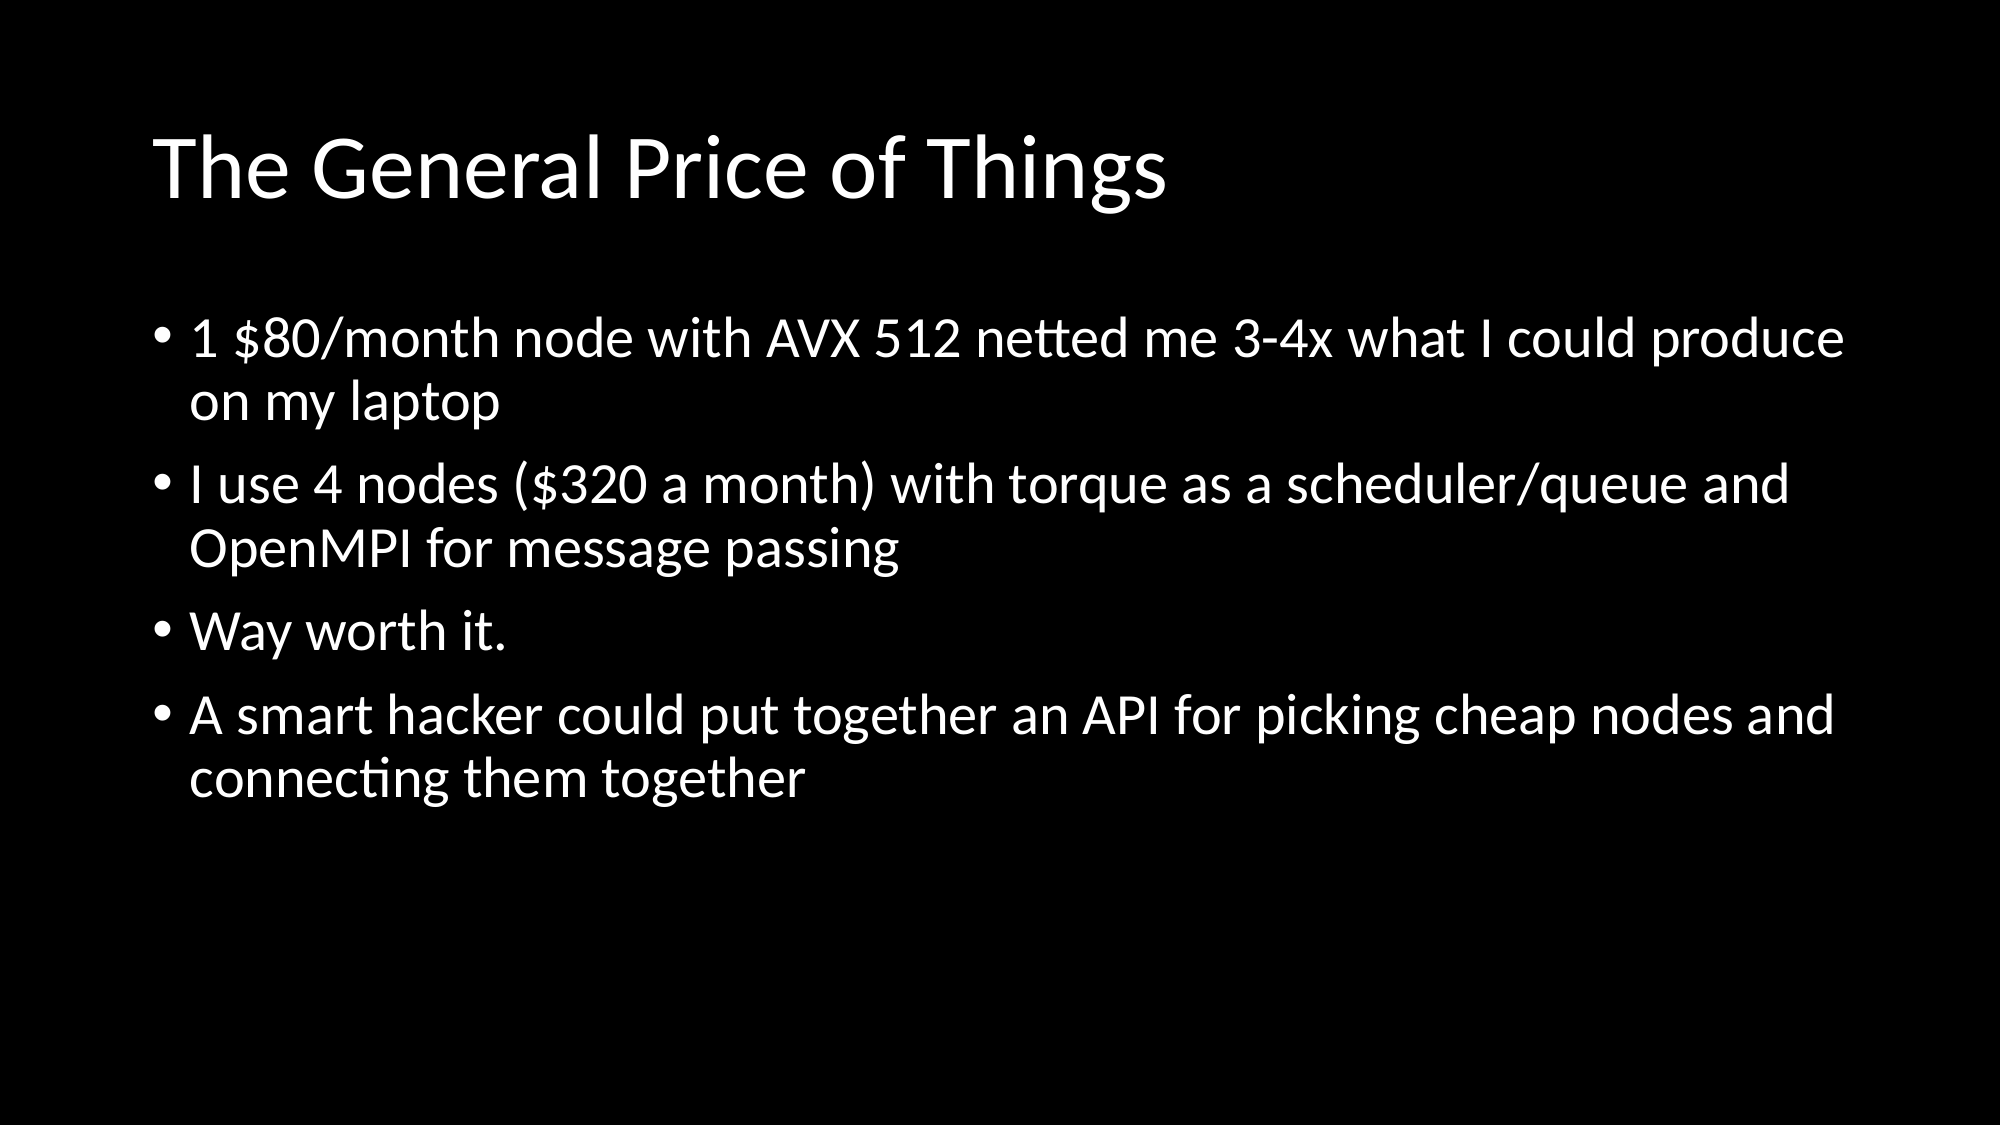

# The General Price of Things
1 $80/month node with AVX 512 netted me 3-4x what I could produce on my laptop
I use 4 nodes ($320 a month) with torque as a scheduler/queue and OpenMPI for message passing
Way worth it.
A smart hacker could put together an API for picking cheap nodes and connecting them together